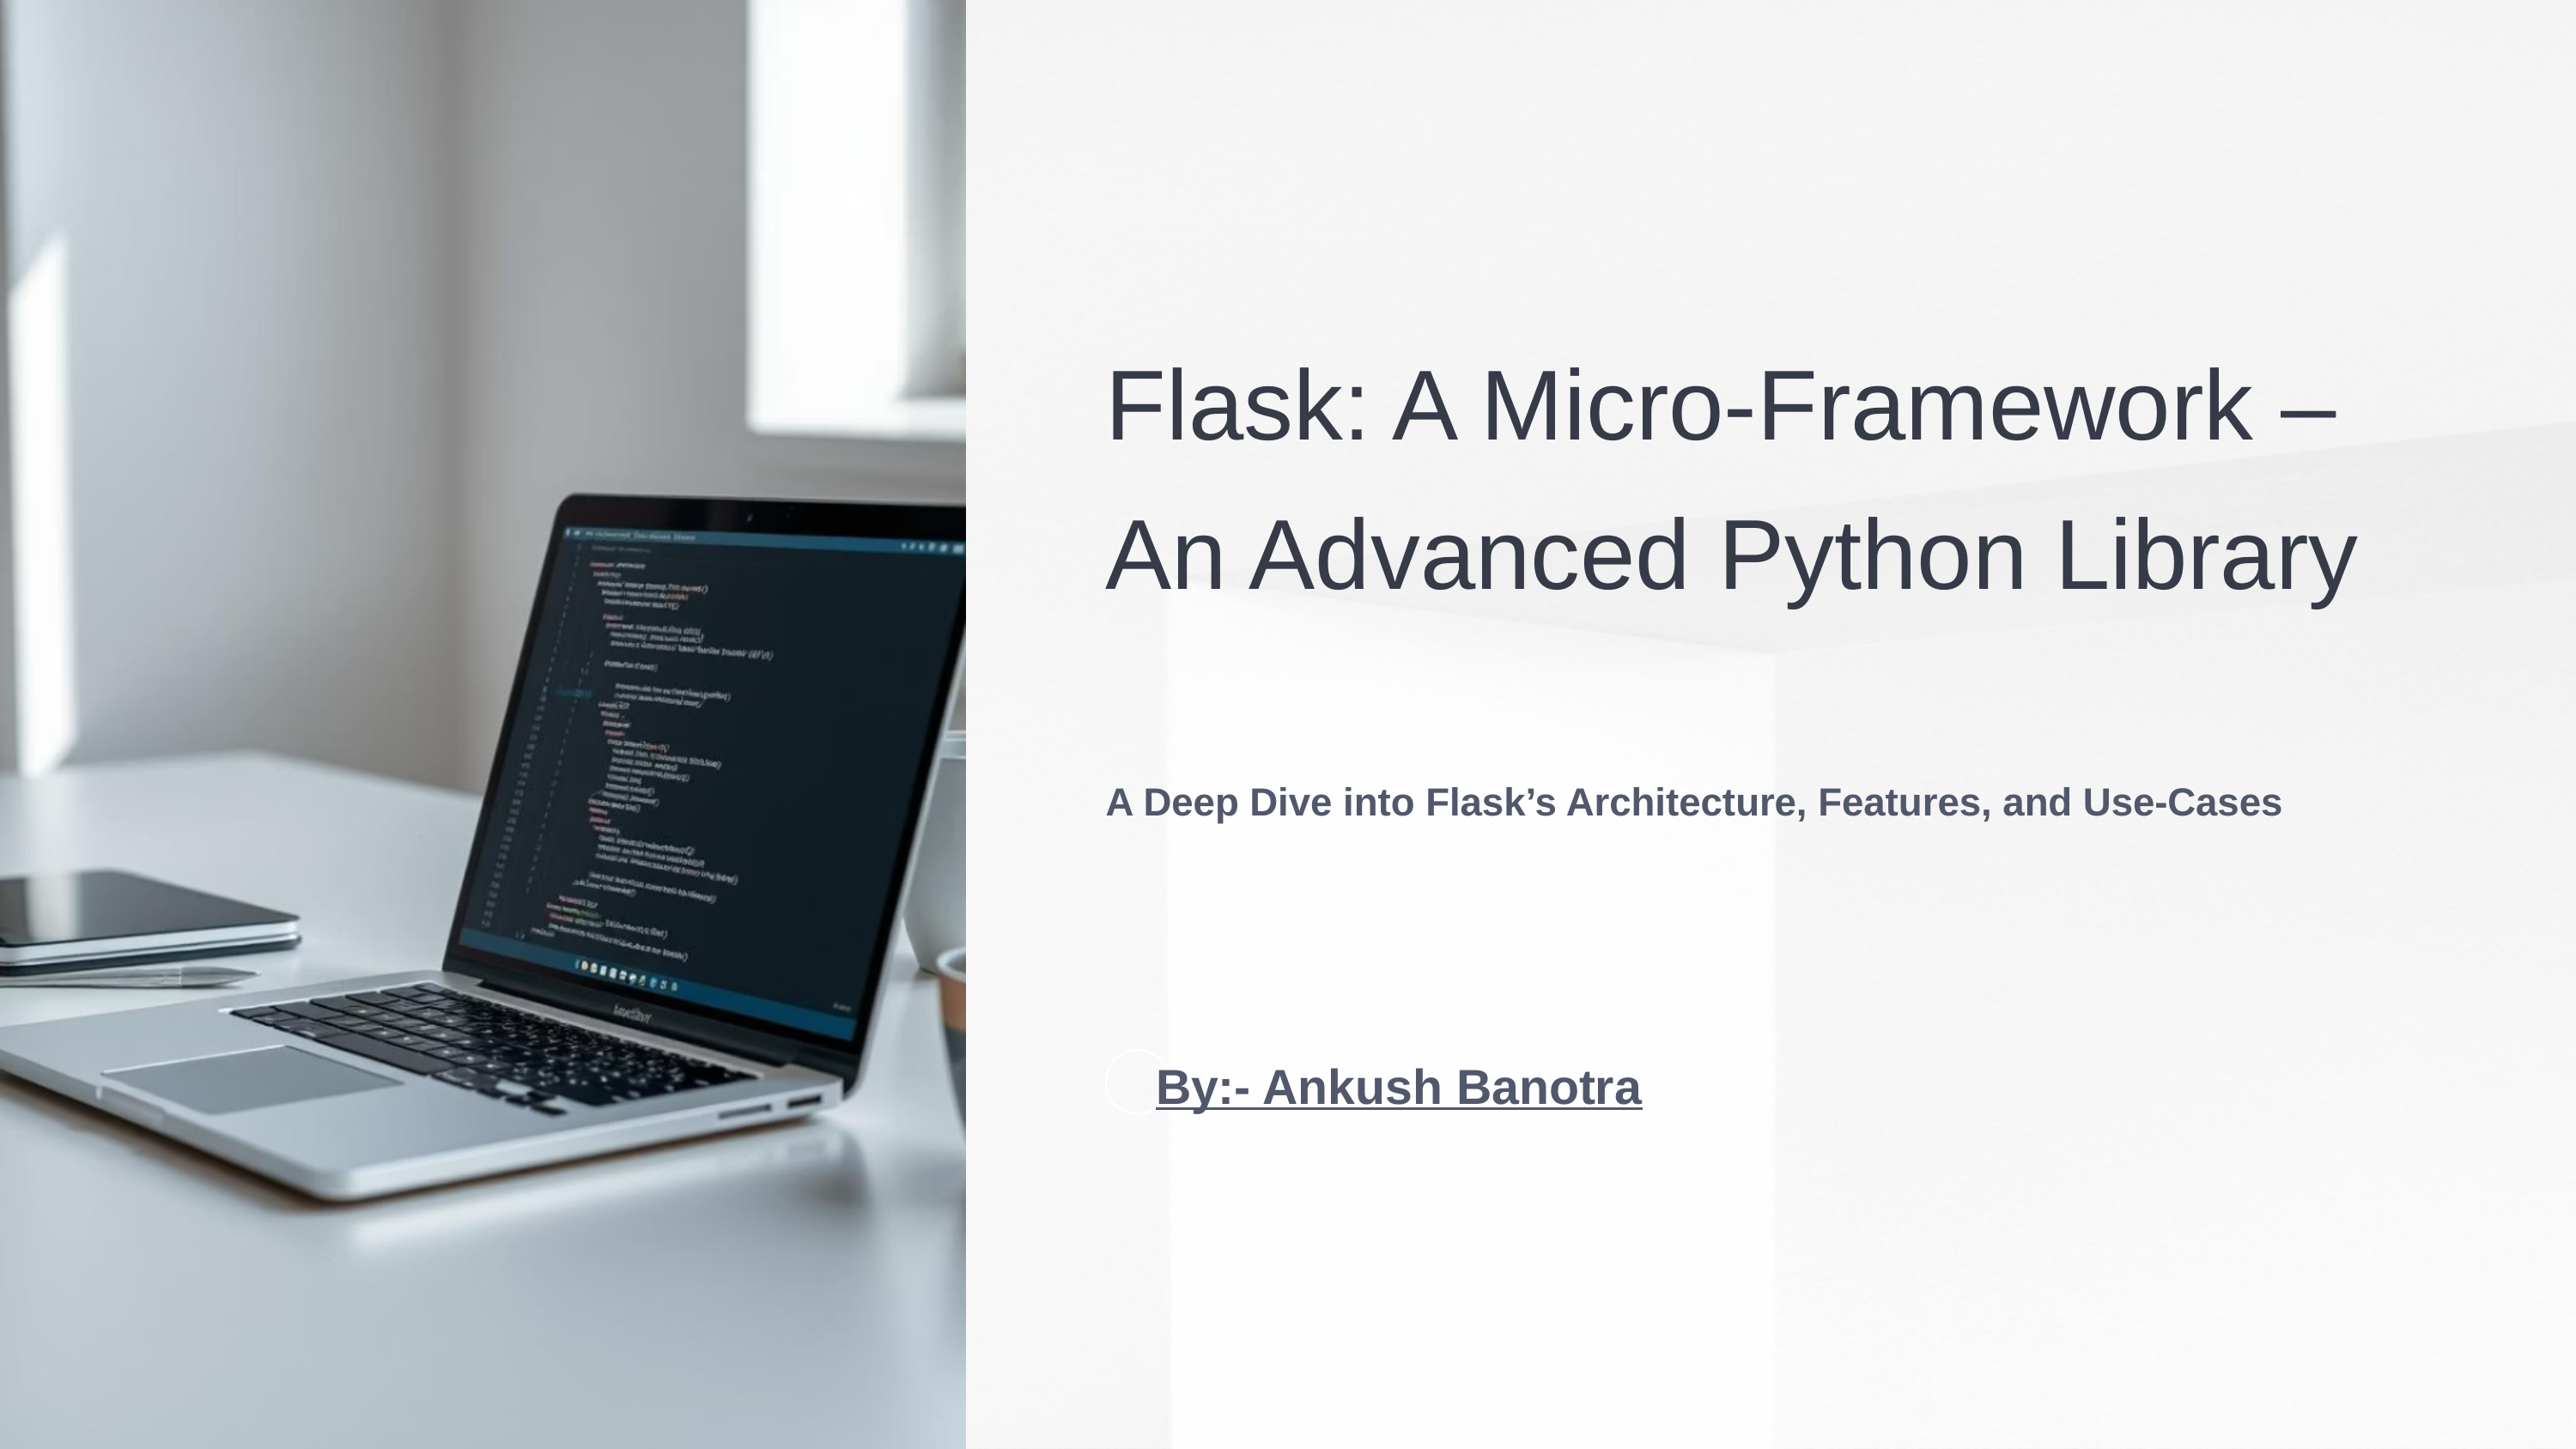

Flask: A Micro-Framework – An Advanced Python Library

A Deep Dive into Flask’s Architecture, Features, and Use-Cases

By:- Ankush Banotra